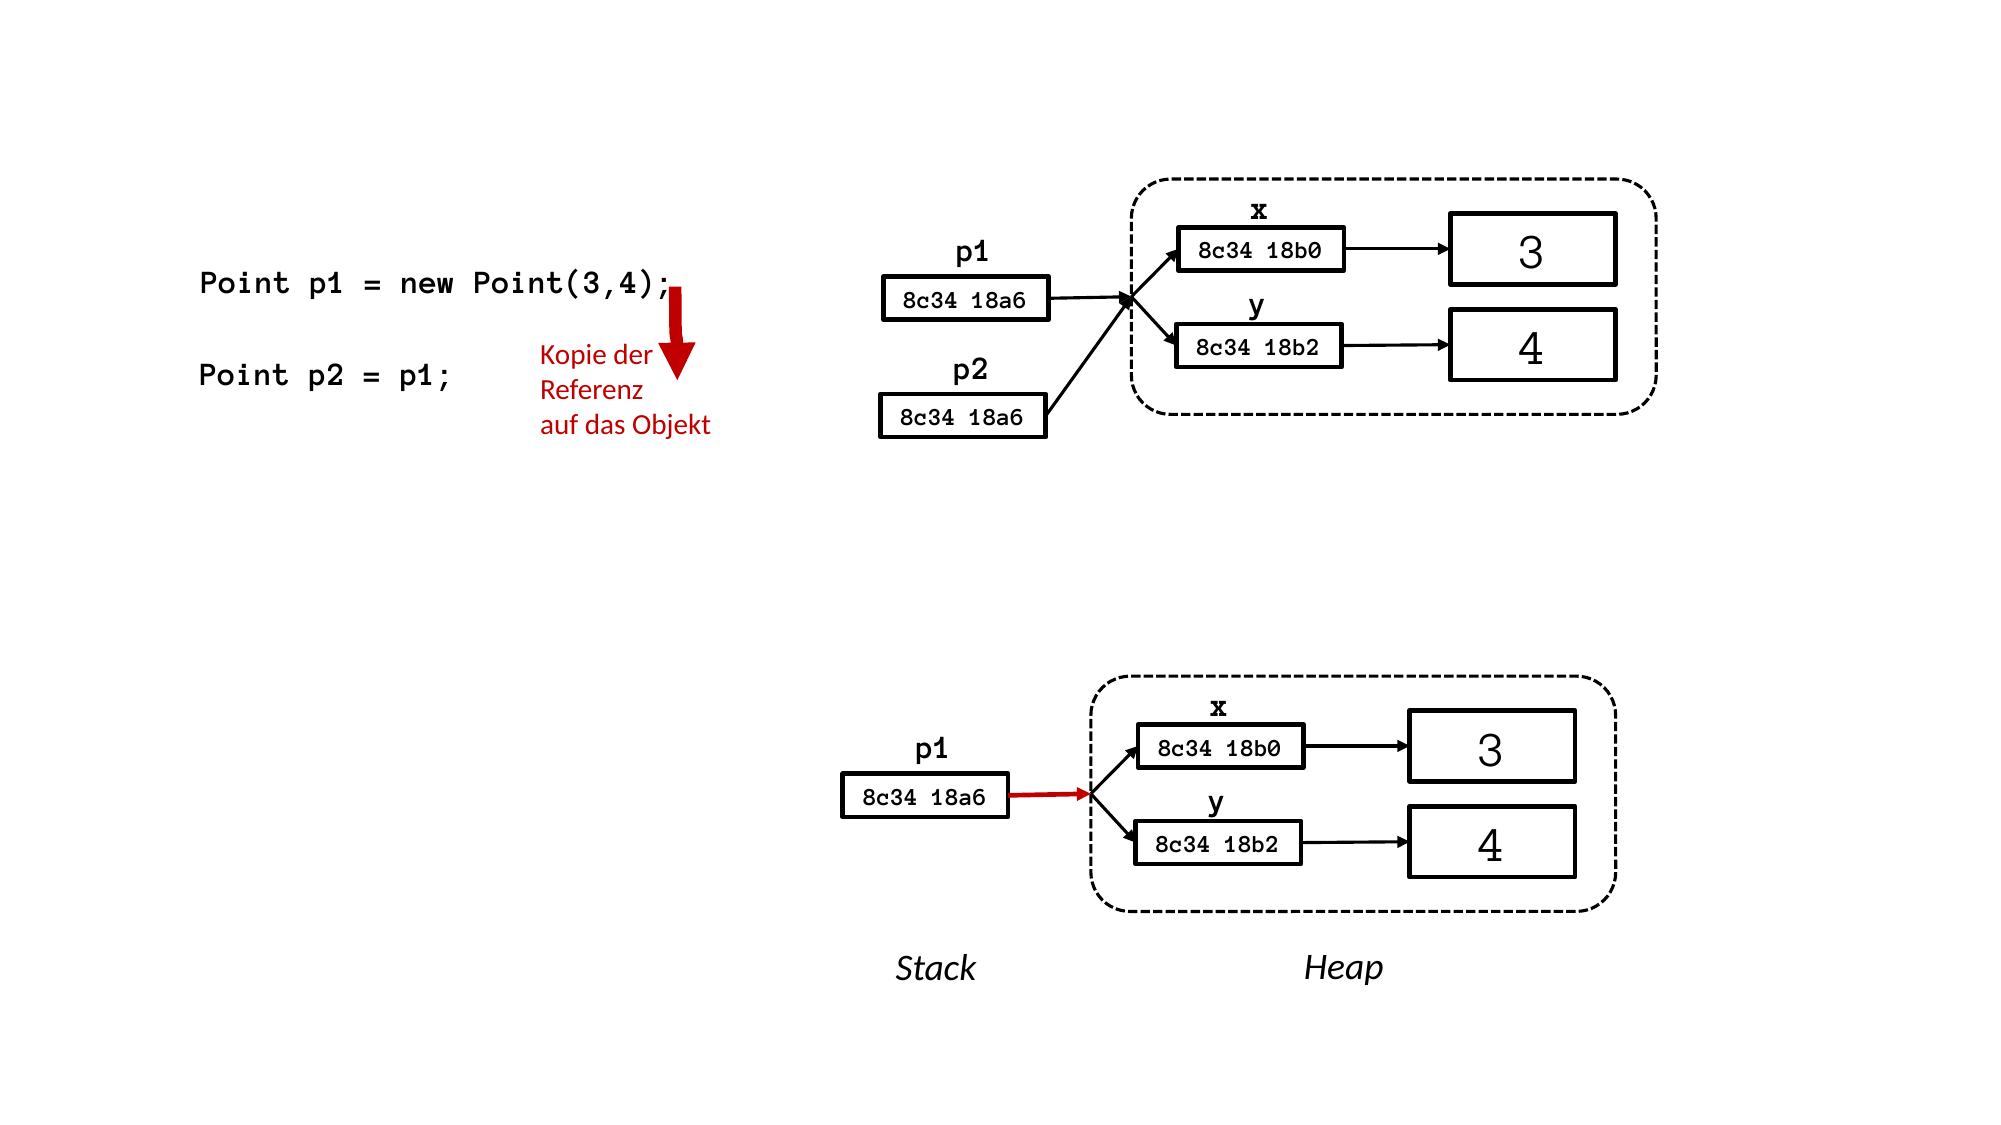

x
3
p1
8c34 18b0
Point p1 = new Point(3,4);
y
8c34 18a6
4
8c34 18b2
Kopie der
Referenz
auf das Objekt
p2
Point p2 = p1;
8c34 18a6

x
3
p1
8c34 18b0
y
8c34 18a6
4
8c34 18b2
Heap
Stack